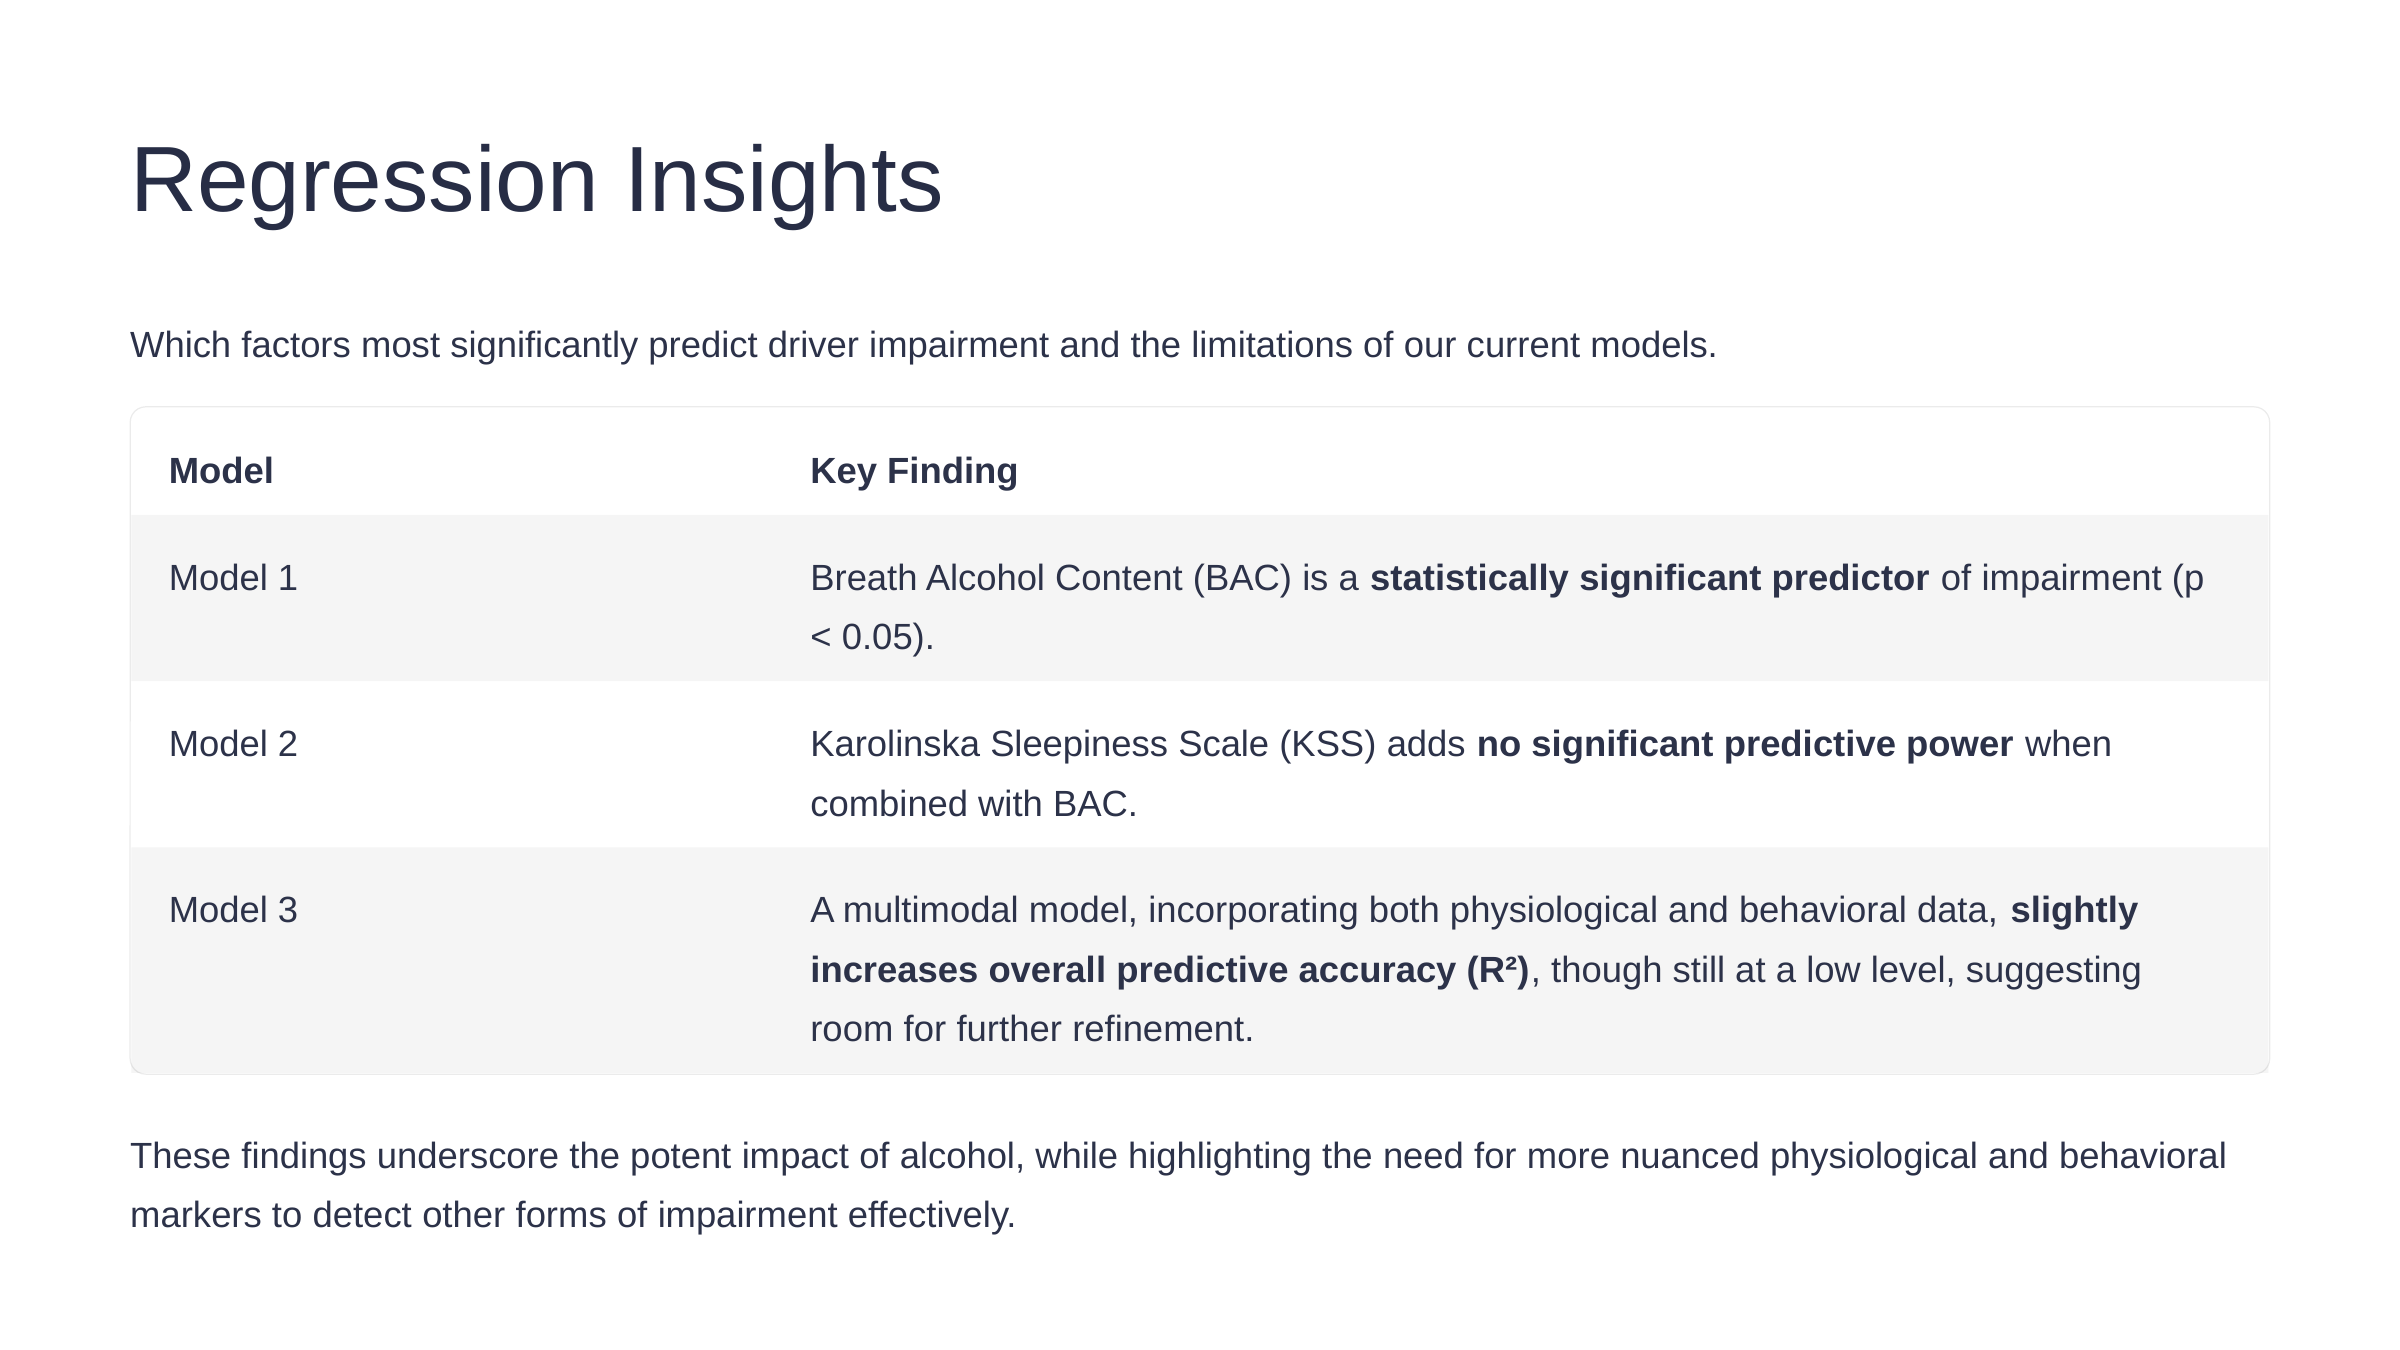

Regression Insights
Which factors most significantly predict driver impairment and the limitations of our current models.

Model
Key Finding

Model 1
Breath Alcohol Content (BAC) is a statistically significant predictor of impairment (p < 0.05).

Model 2
Karolinska Sleepiness Scale (KSS) adds no significant predictive power when combined with BAC.

Model 3
A multimodal model, incorporating both physiological and behavioral data, slightly increases overall predictive accuracy (R²), though still at a low level, suggesting room for further refinement.
These findings underscore the potent impact of alcohol, while highlighting the need for more nuanced physiological and behavioral markers to detect other forms of impairment effectively.